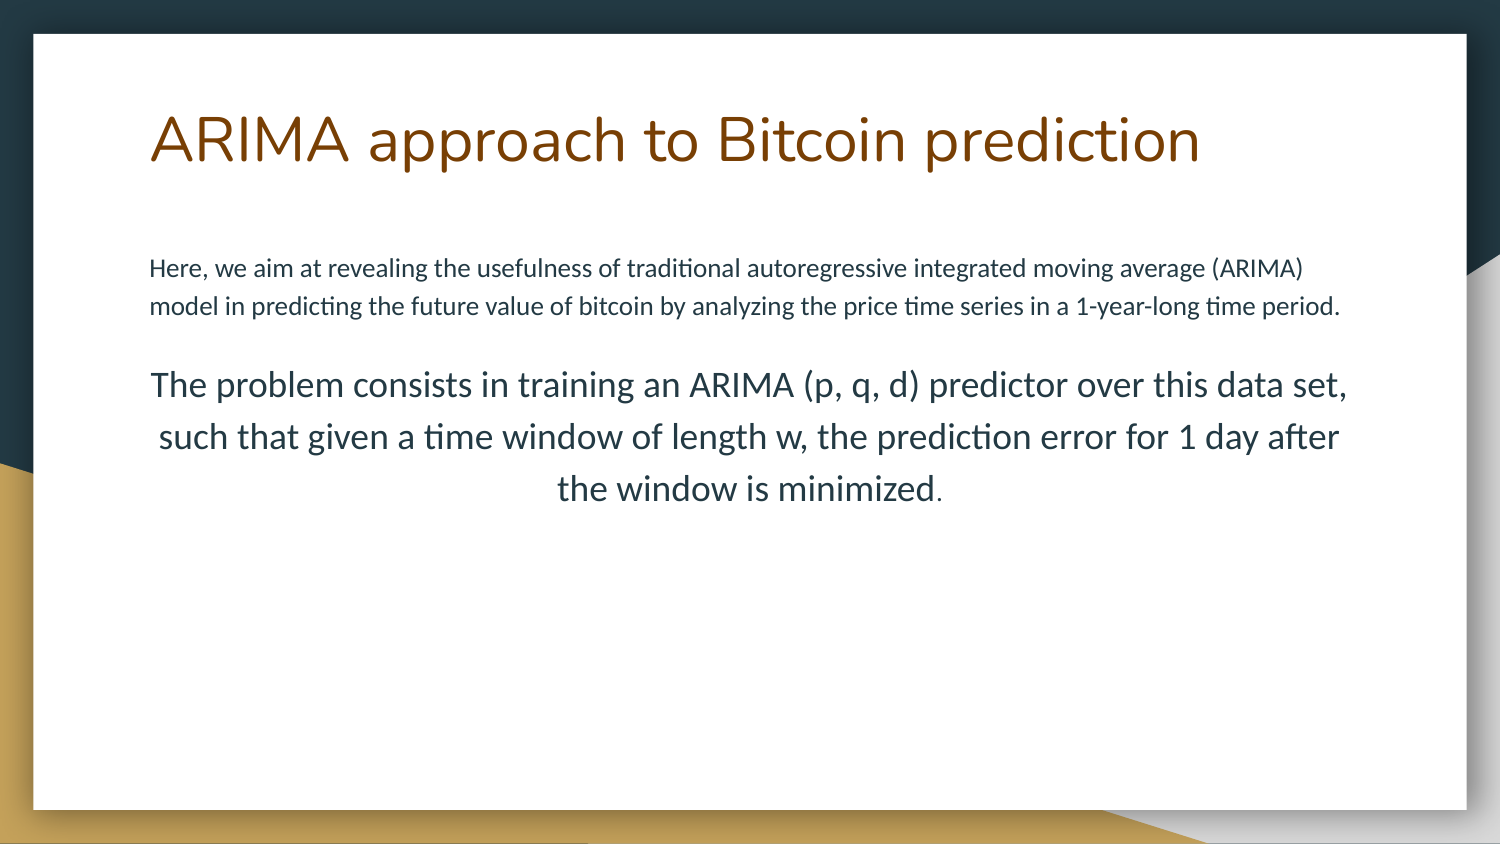

# ARIMA approach to Bitcoin prediction
Here, we aim at revealing the usefulness of traditional autoregressive integrated moving average (ARIMA) model in predicting the future value of bitcoin by analyzing the price time series in a 1-year-long time period.
The problem consists in training an ARIMA (p, q, d) predictor over this data set, such that given a time window of length w, the prediction error for 1 day after the window is minimized.